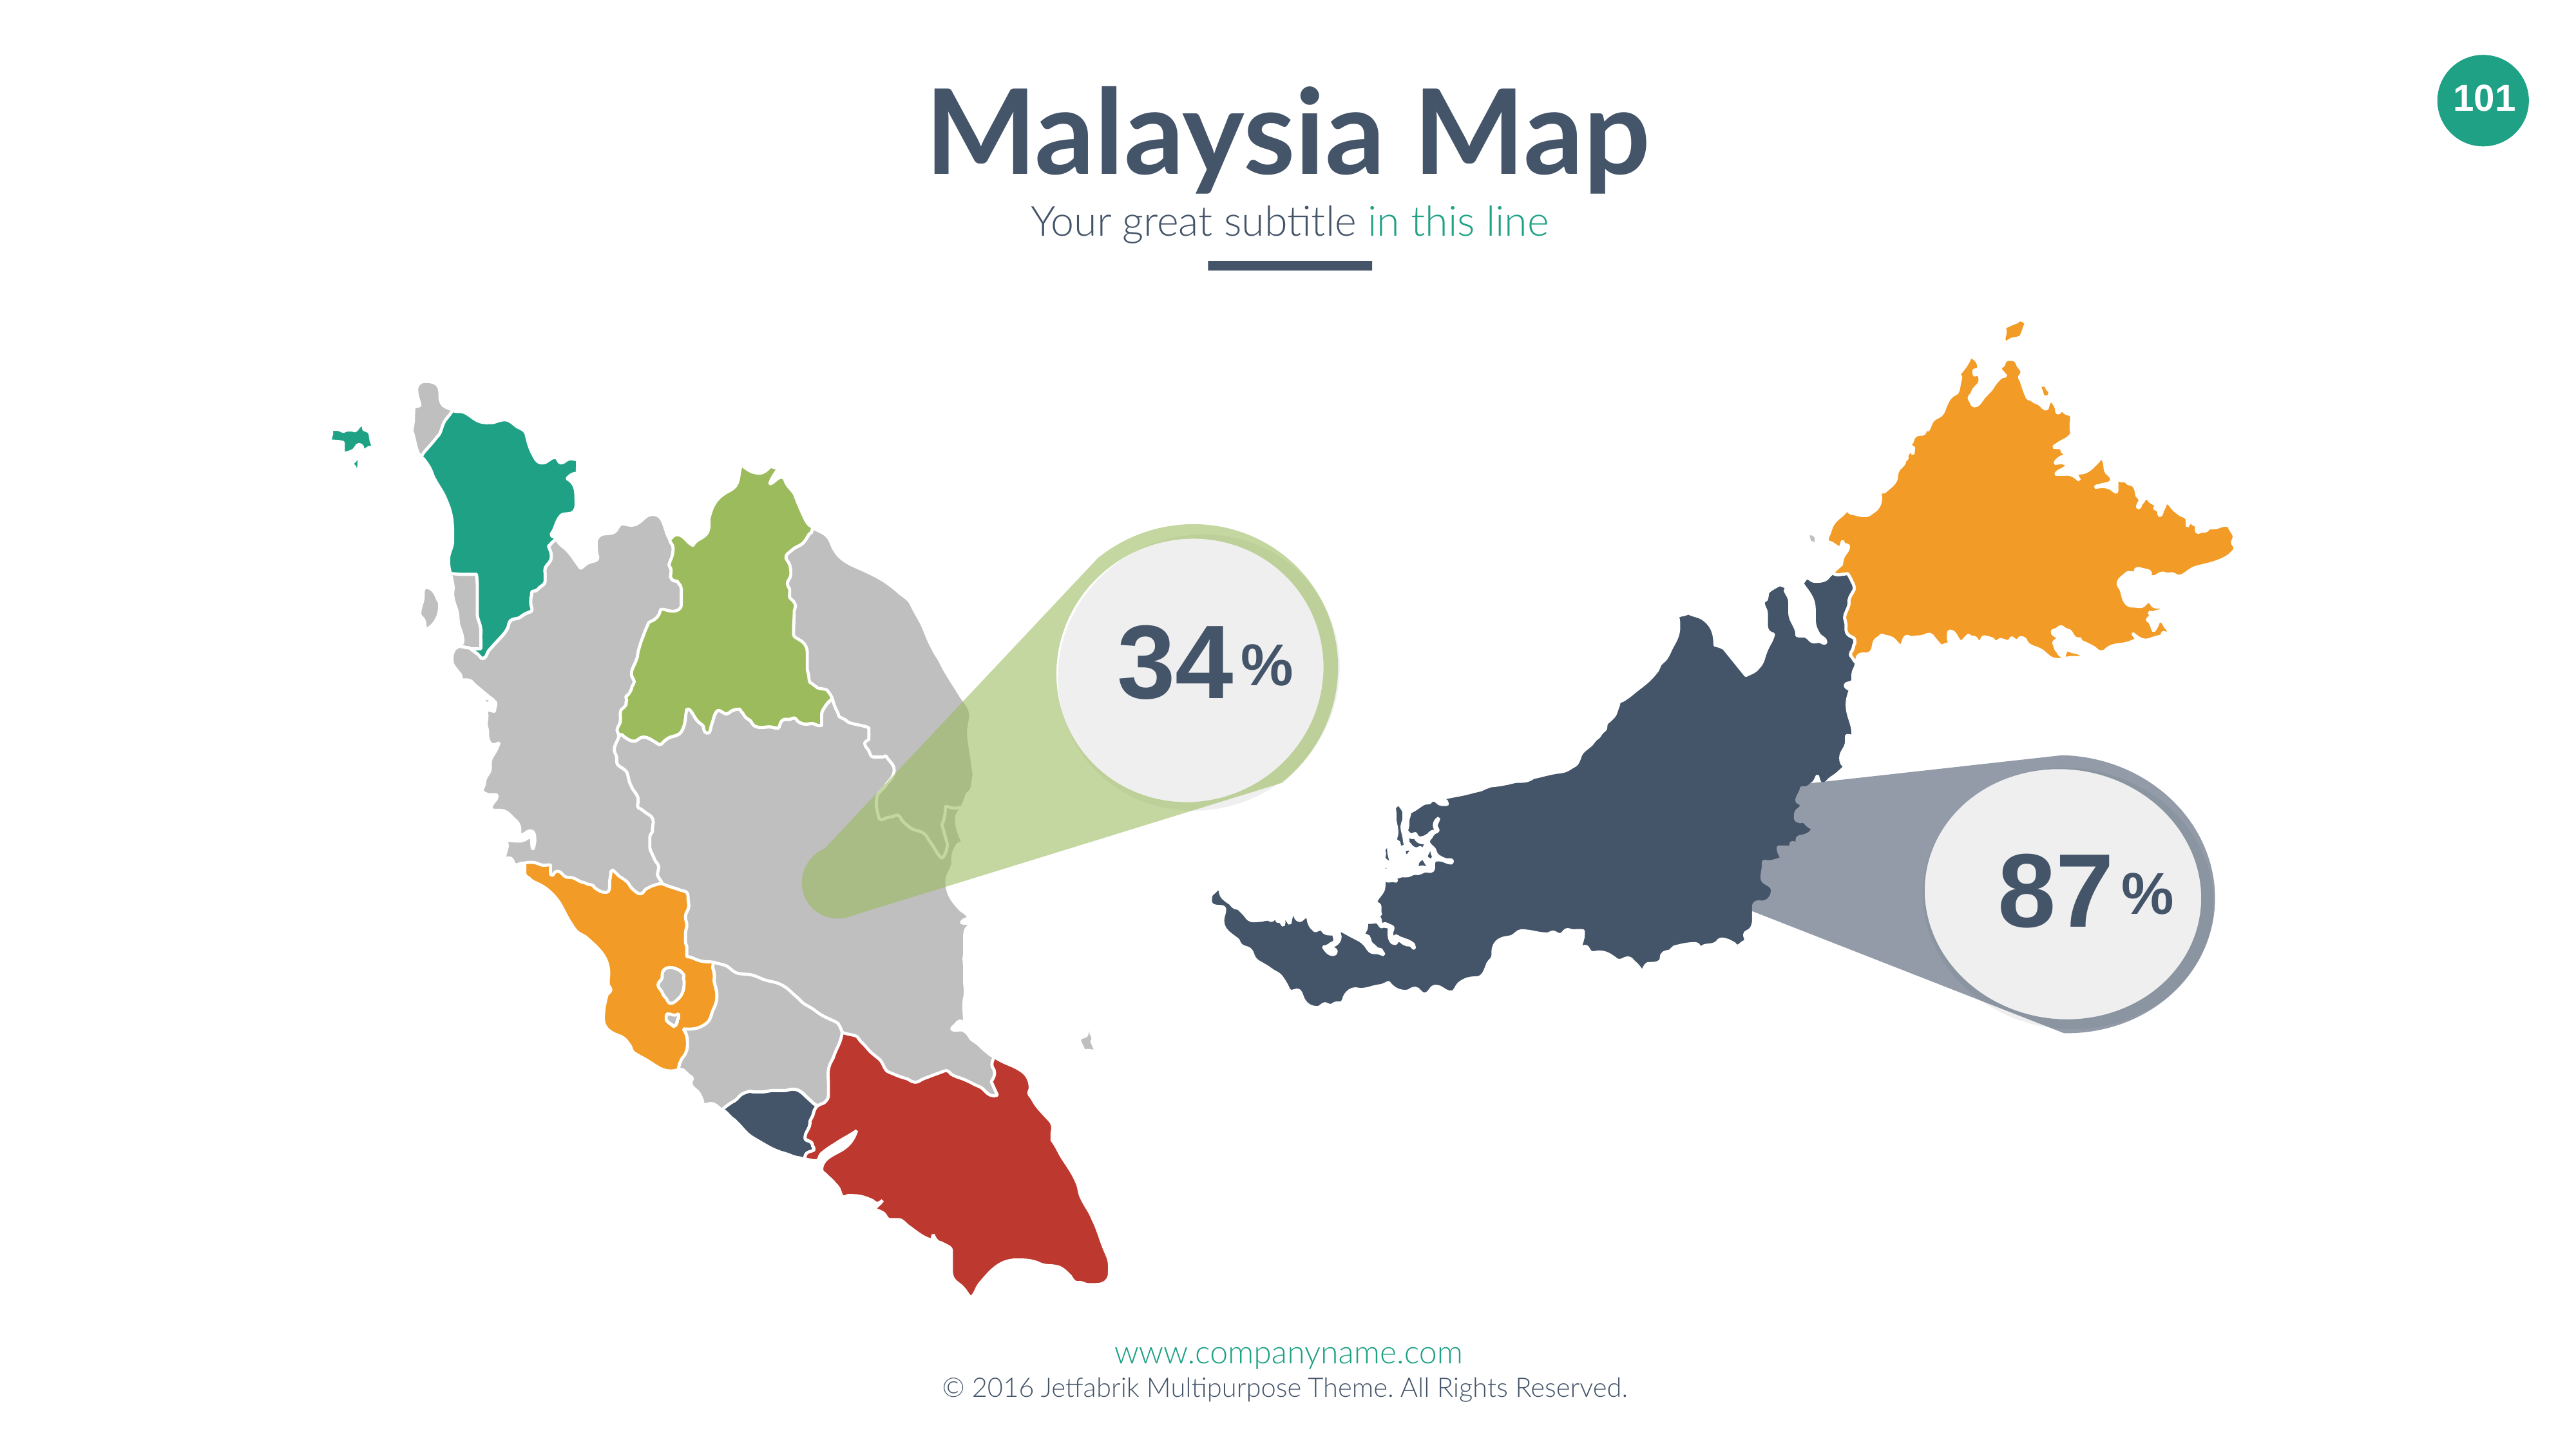

Malaysia Map
Your great subtitle in this line

34

%

87
%